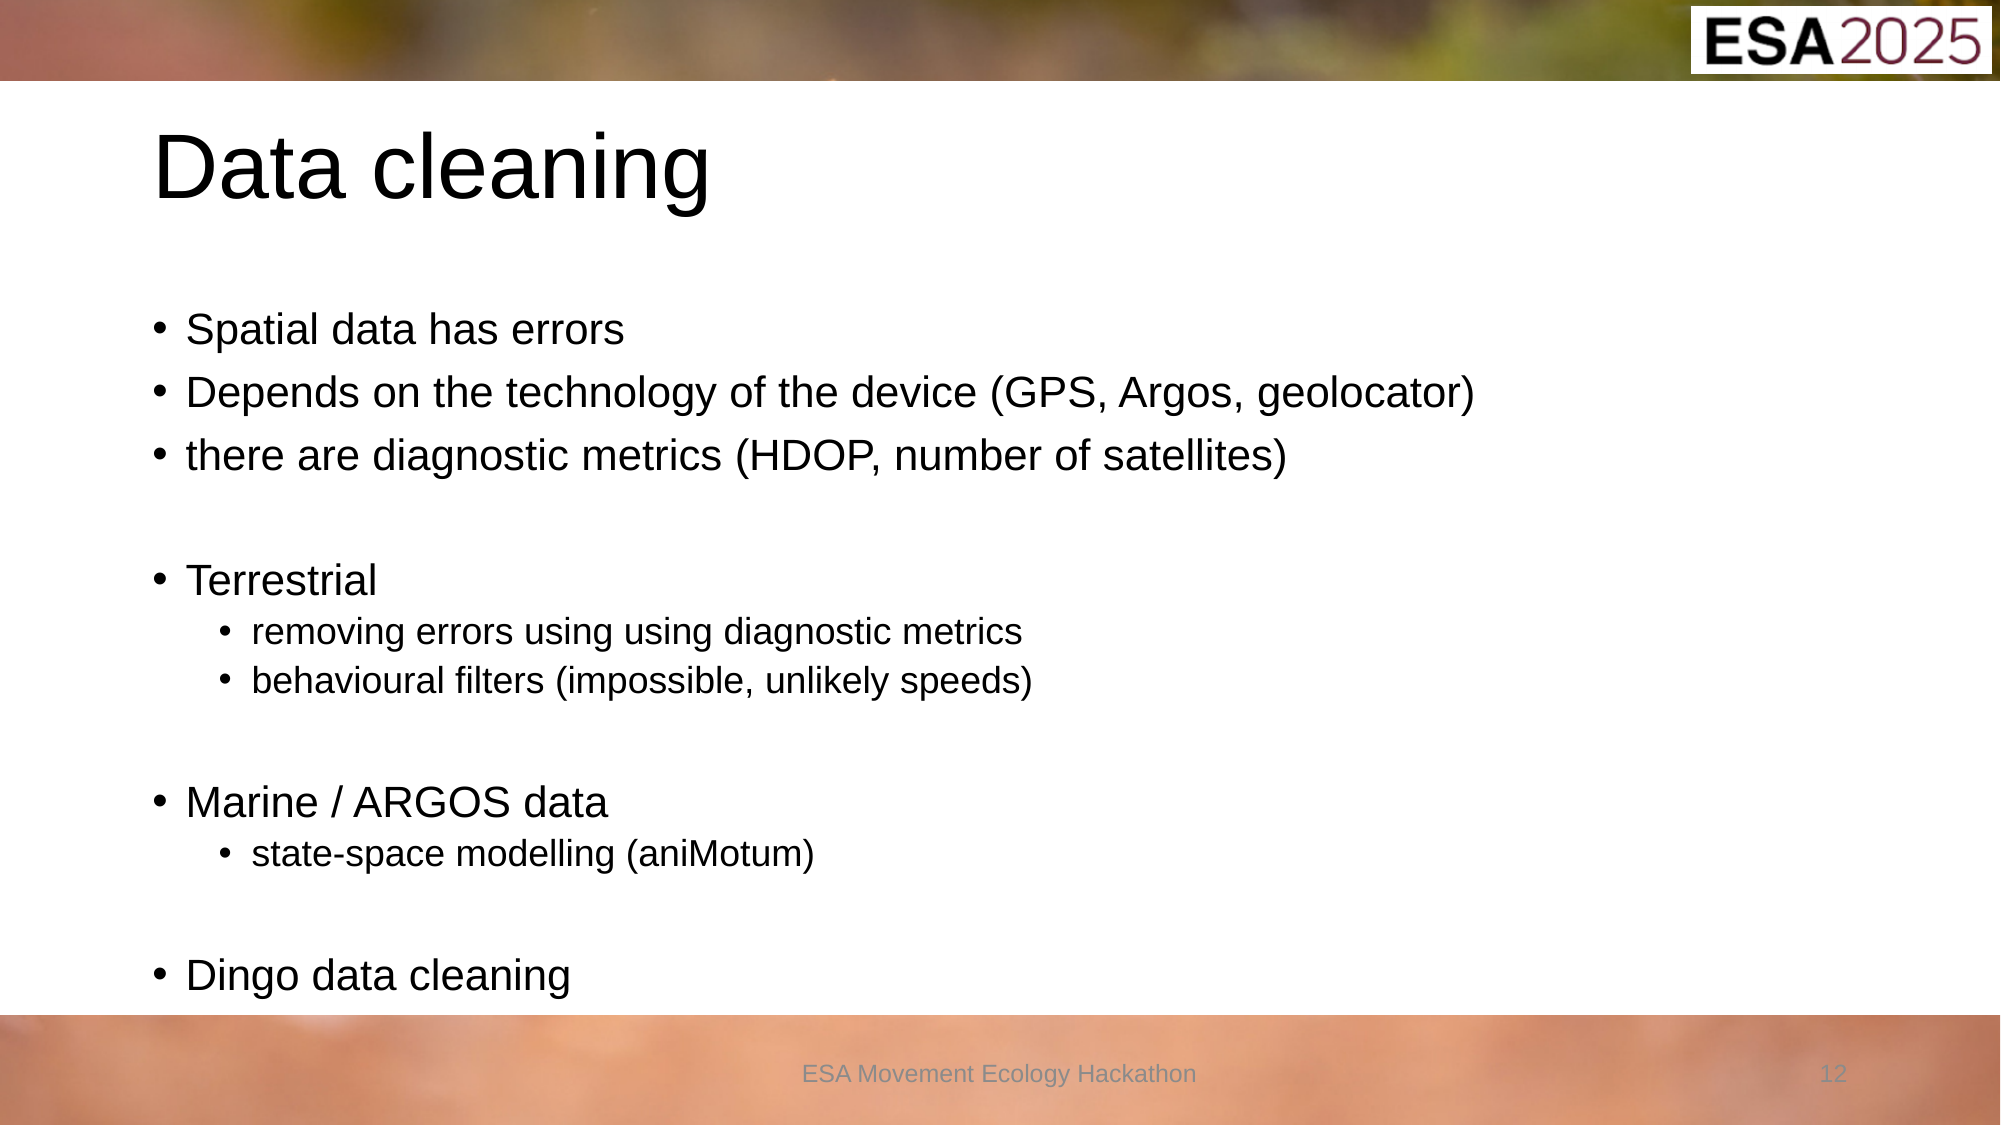

# Data cleaning
Spatial data has errors
Depends on the technology of the device (GPS, Argos, geolocator)
there are diagnostic metrics (HDOP, number of satellites)

Terrestrial
removing errors using using diagnostic metrics
behavioural filters (impossible, unlikely speeds)

Marine / ARGOS data
state-space modelling (aniMotum)

Dingo data cleaning

ESA Movement Ecology Hackathon
12